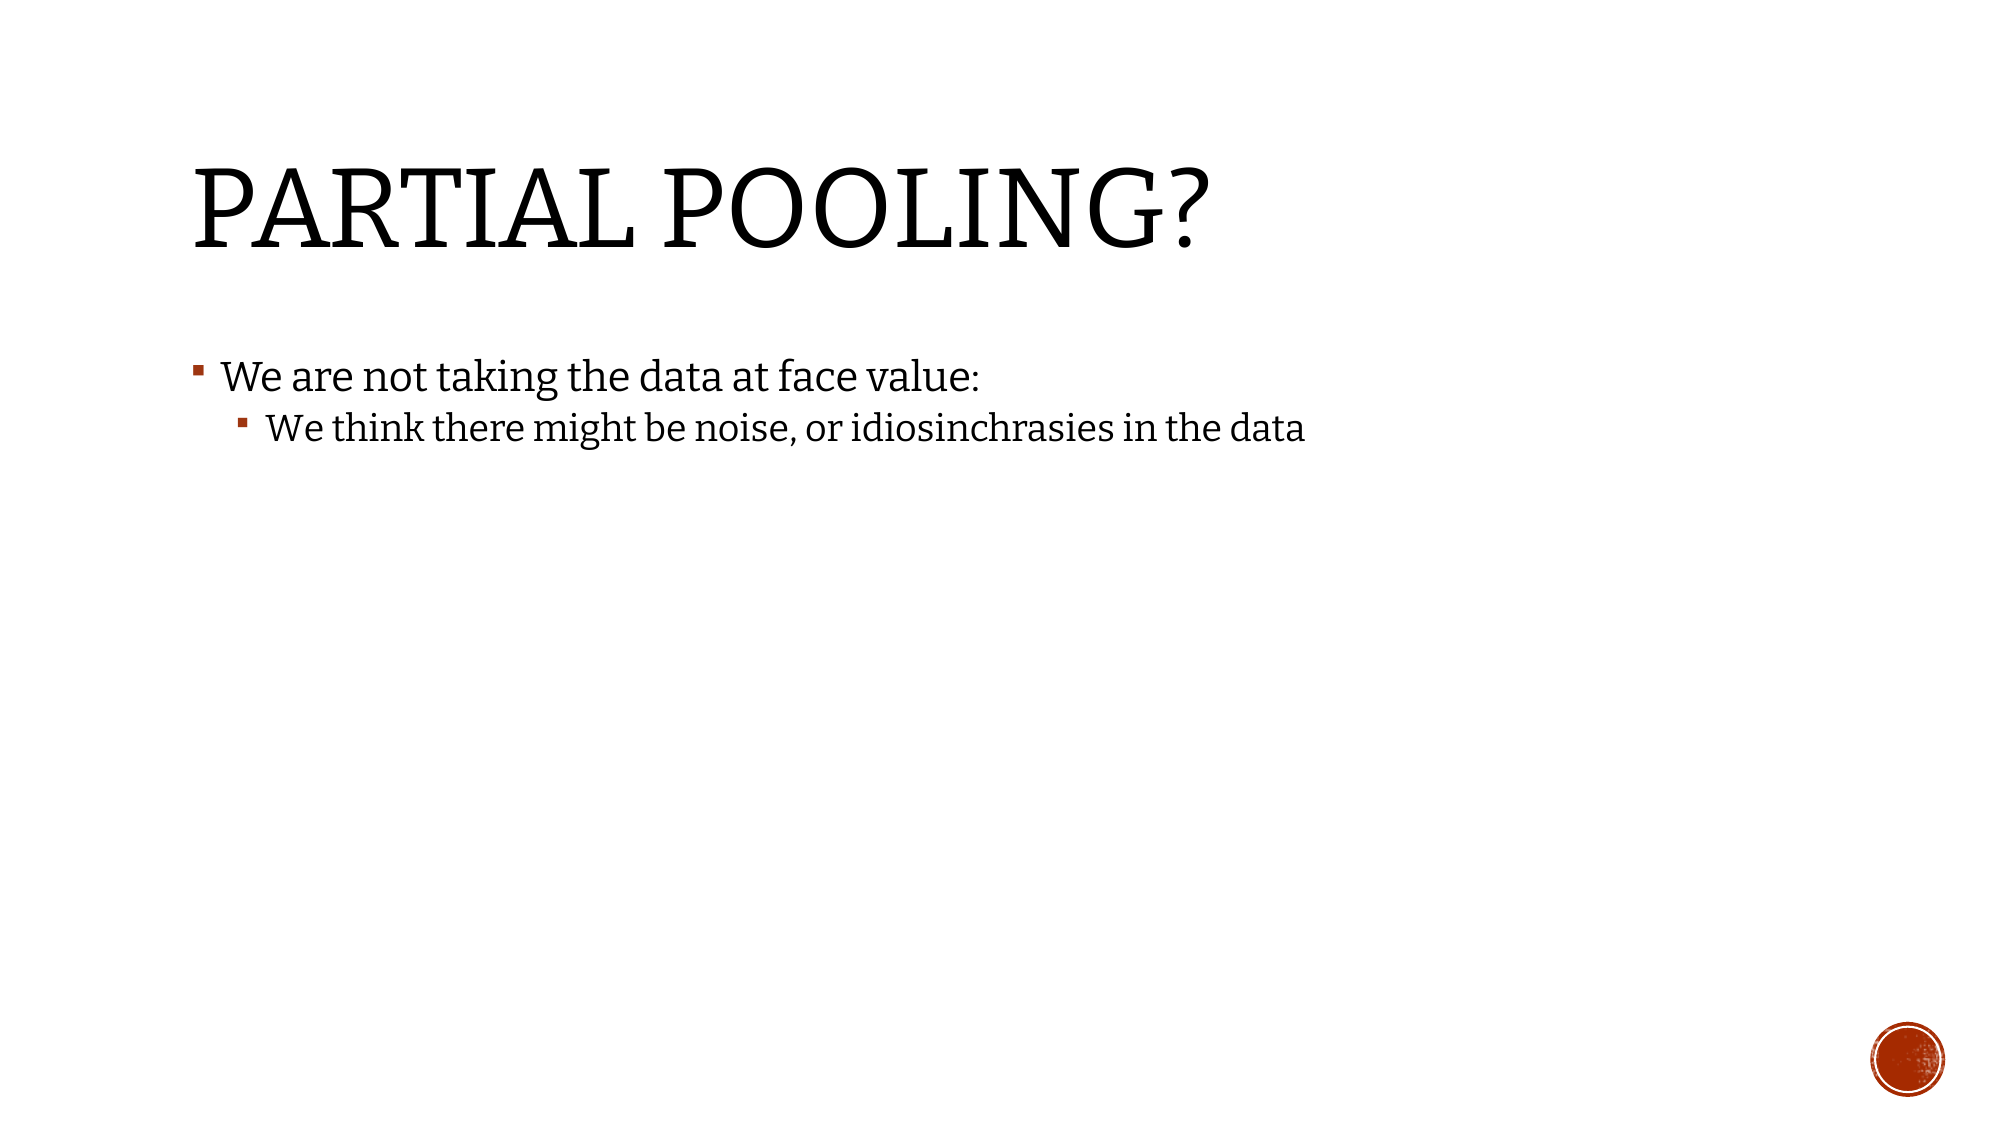

# Partial pooling?
We are not taking the data at face value:
We think there might be noise, or idiosinchrasies in the data